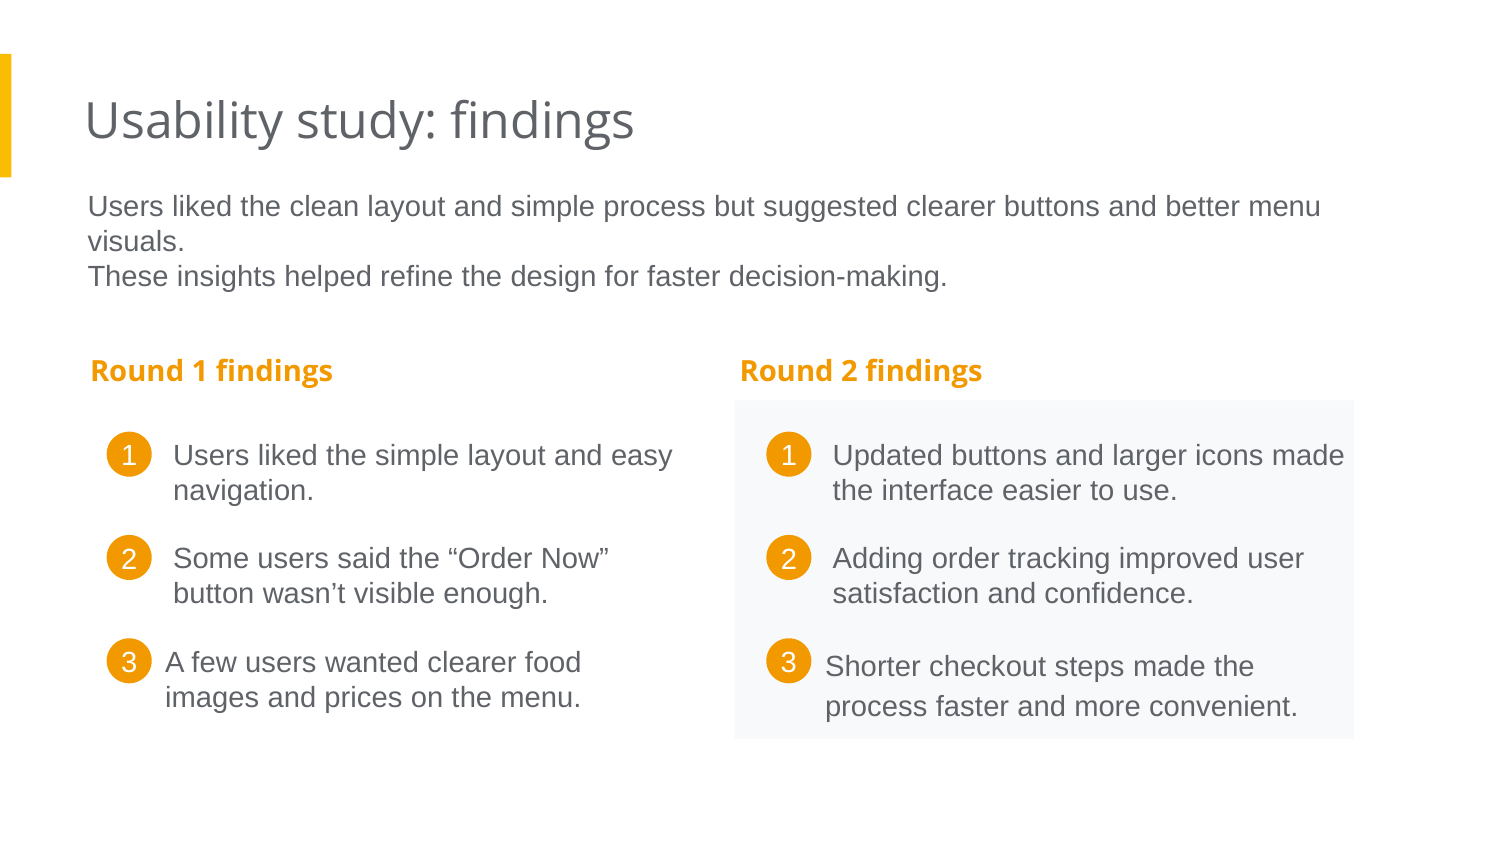

Usability study: findings
Users liked the clean layout and simple process but suggested clearer buttons and better menu visuals.
These insights helped refine the design for faster decision-making.

Round 1 findings
Round 2 findings

Users liked the simple layout and easy navigation.

Updated buttons and larger icons made the interface easier to use.

1
1
Some users said the “Order Now” button wasn’t visible enough.

Adding order tracking improved user satisfaction and confidence.

2
2
A few users wanted clearer food images and prices on the menu.

Shorter checkout steps made the process faster and more convenient.
3
3